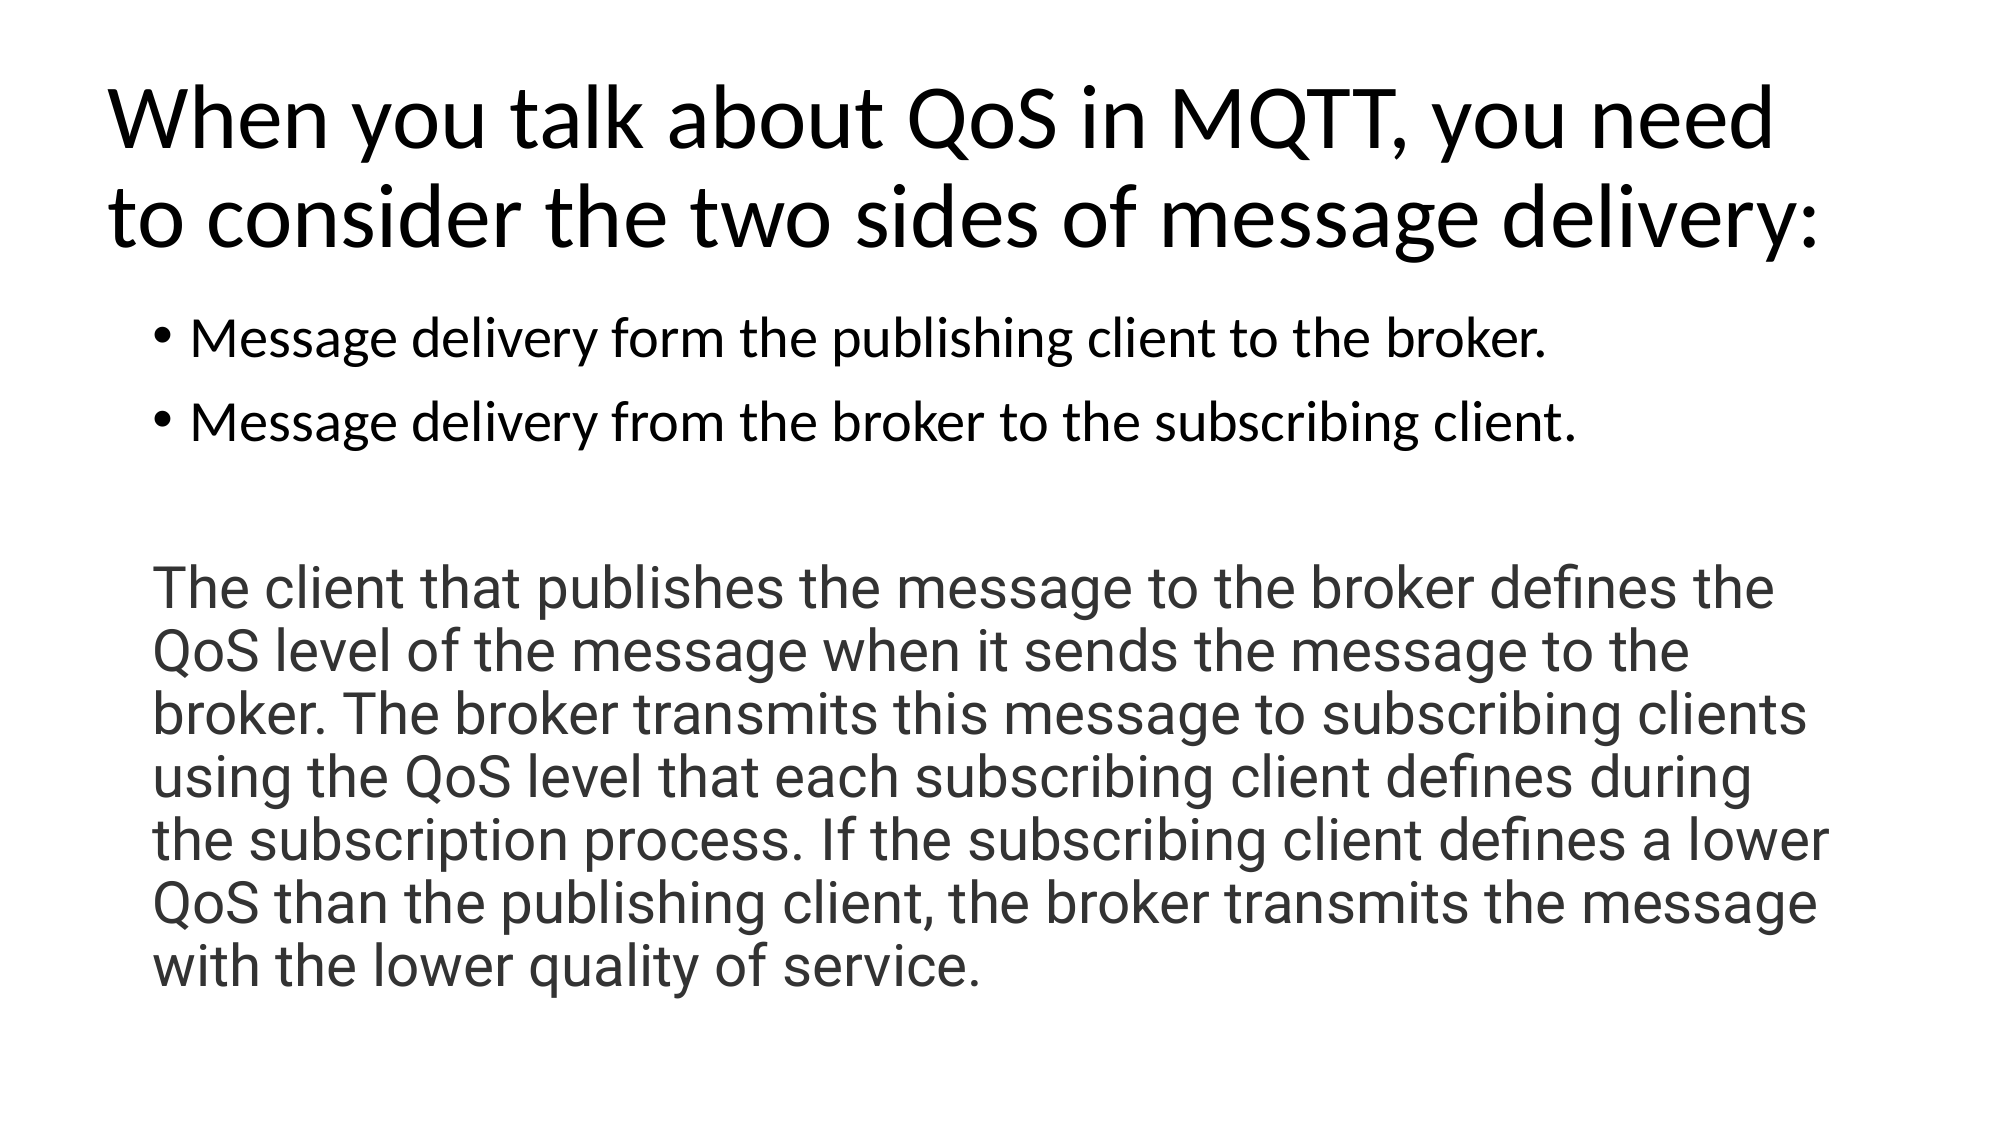

# When you talk about QoS in MQTT, you need to consider the two sides of message delivery:
Message delivery form the publishing client to the broker.
Message delivery from the broker to the subscribing client.

The client that publishes the message to the broker defines the QoS level of the message when it sends the message to the broker. The broker transmits this message to subscribing clients using the QoS level that each subscribing client defines during the subscription process. If the subscribing client defines a lower QoS than the publishing client, the broker transmits the message with the lower quality of service.